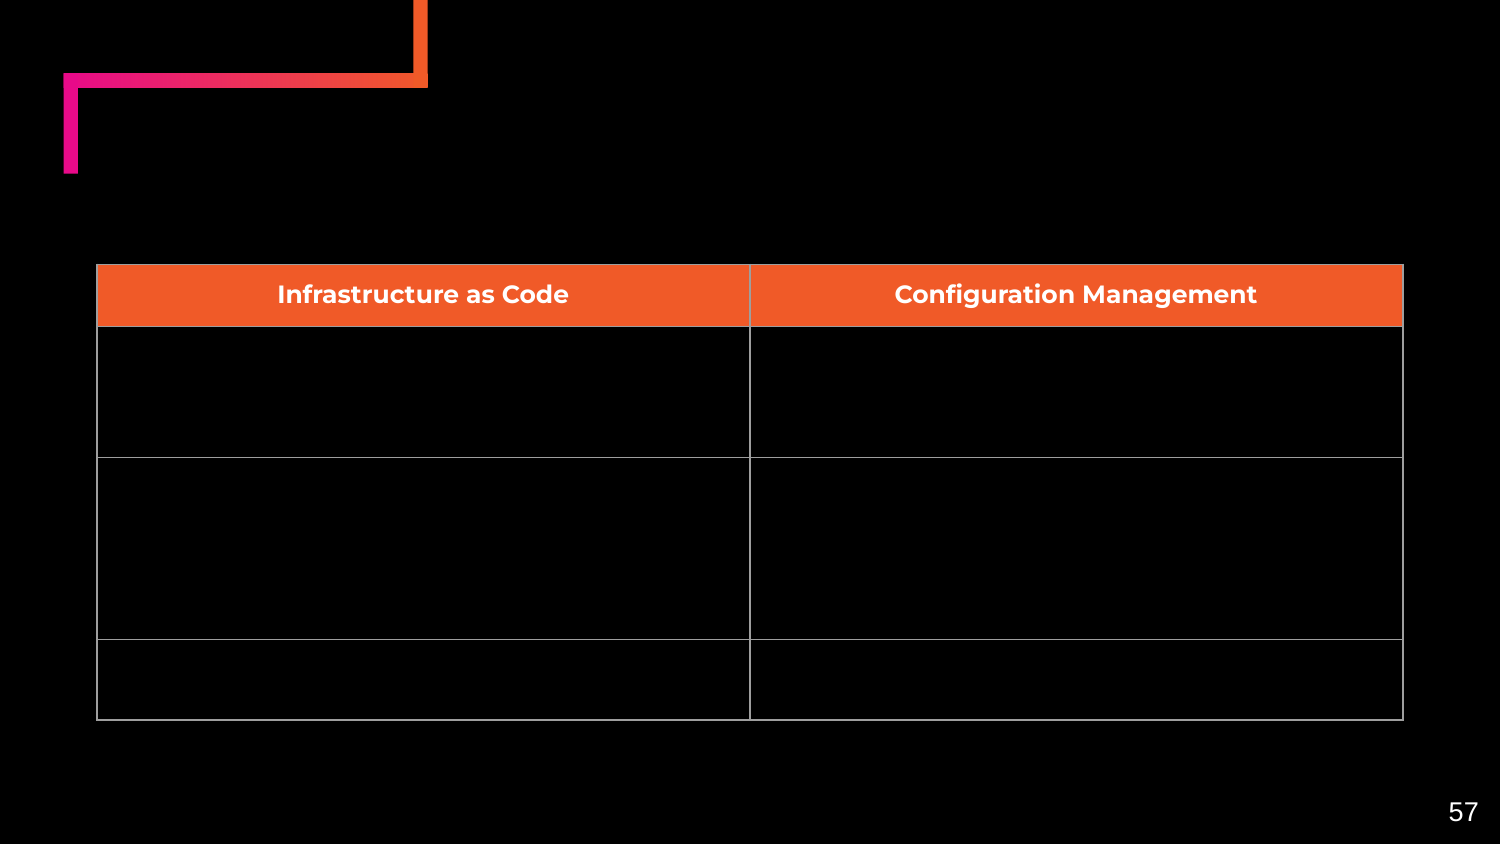

Infrastructure-as-Code vs. Configuration Management
| Infrastructure as Code | Configuration Management |
| --- | --- |
| Practice of managing and provisioning IT infrastructure through code | Practice of automating the configuration and management of software applications, operating systems, and servers |
| Allows teams to manage infrastructure in a repeatable, scalable, and automated manner | Allow teams automate the installation and configuration of software packages, enforce security policies, and manage system settings |
| Focuses on the infrastructure layer | Focuses on the application layer |
57